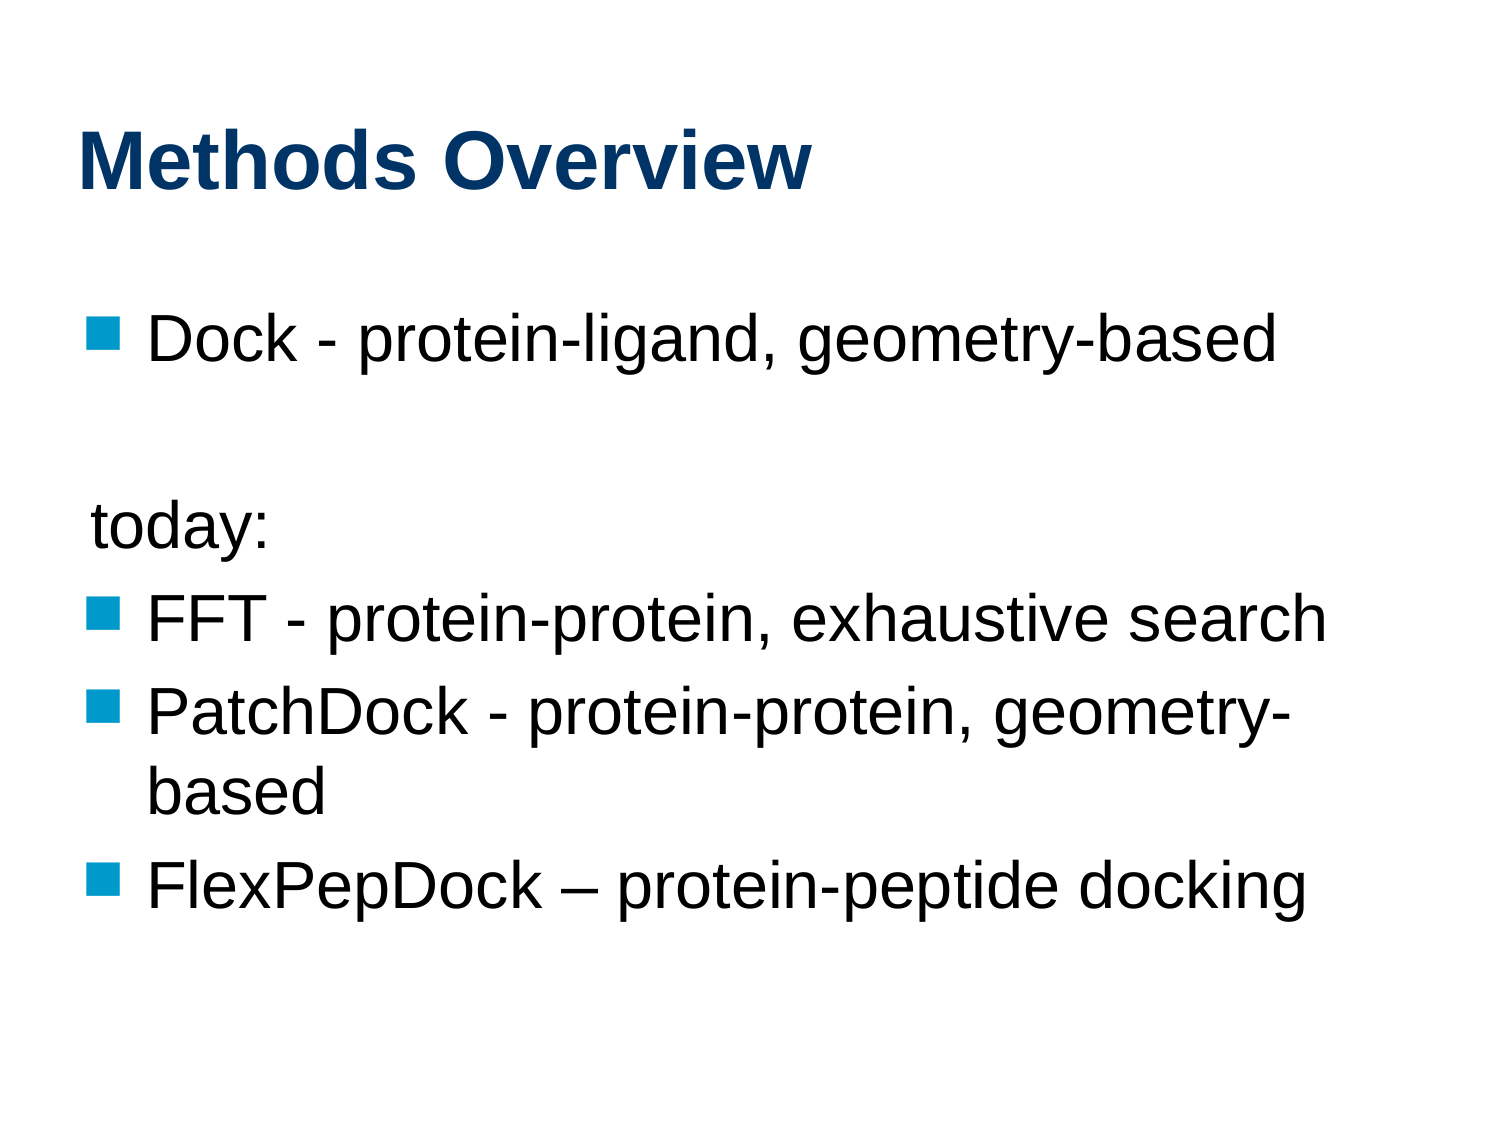

# Methods Overview
Dock - protein-ligand, geometry-based

today:
FFT - protein-protein, exhaustive search
PatchDock - protein-protein, geometry-based
FlexPepDock – protein-peptide docking